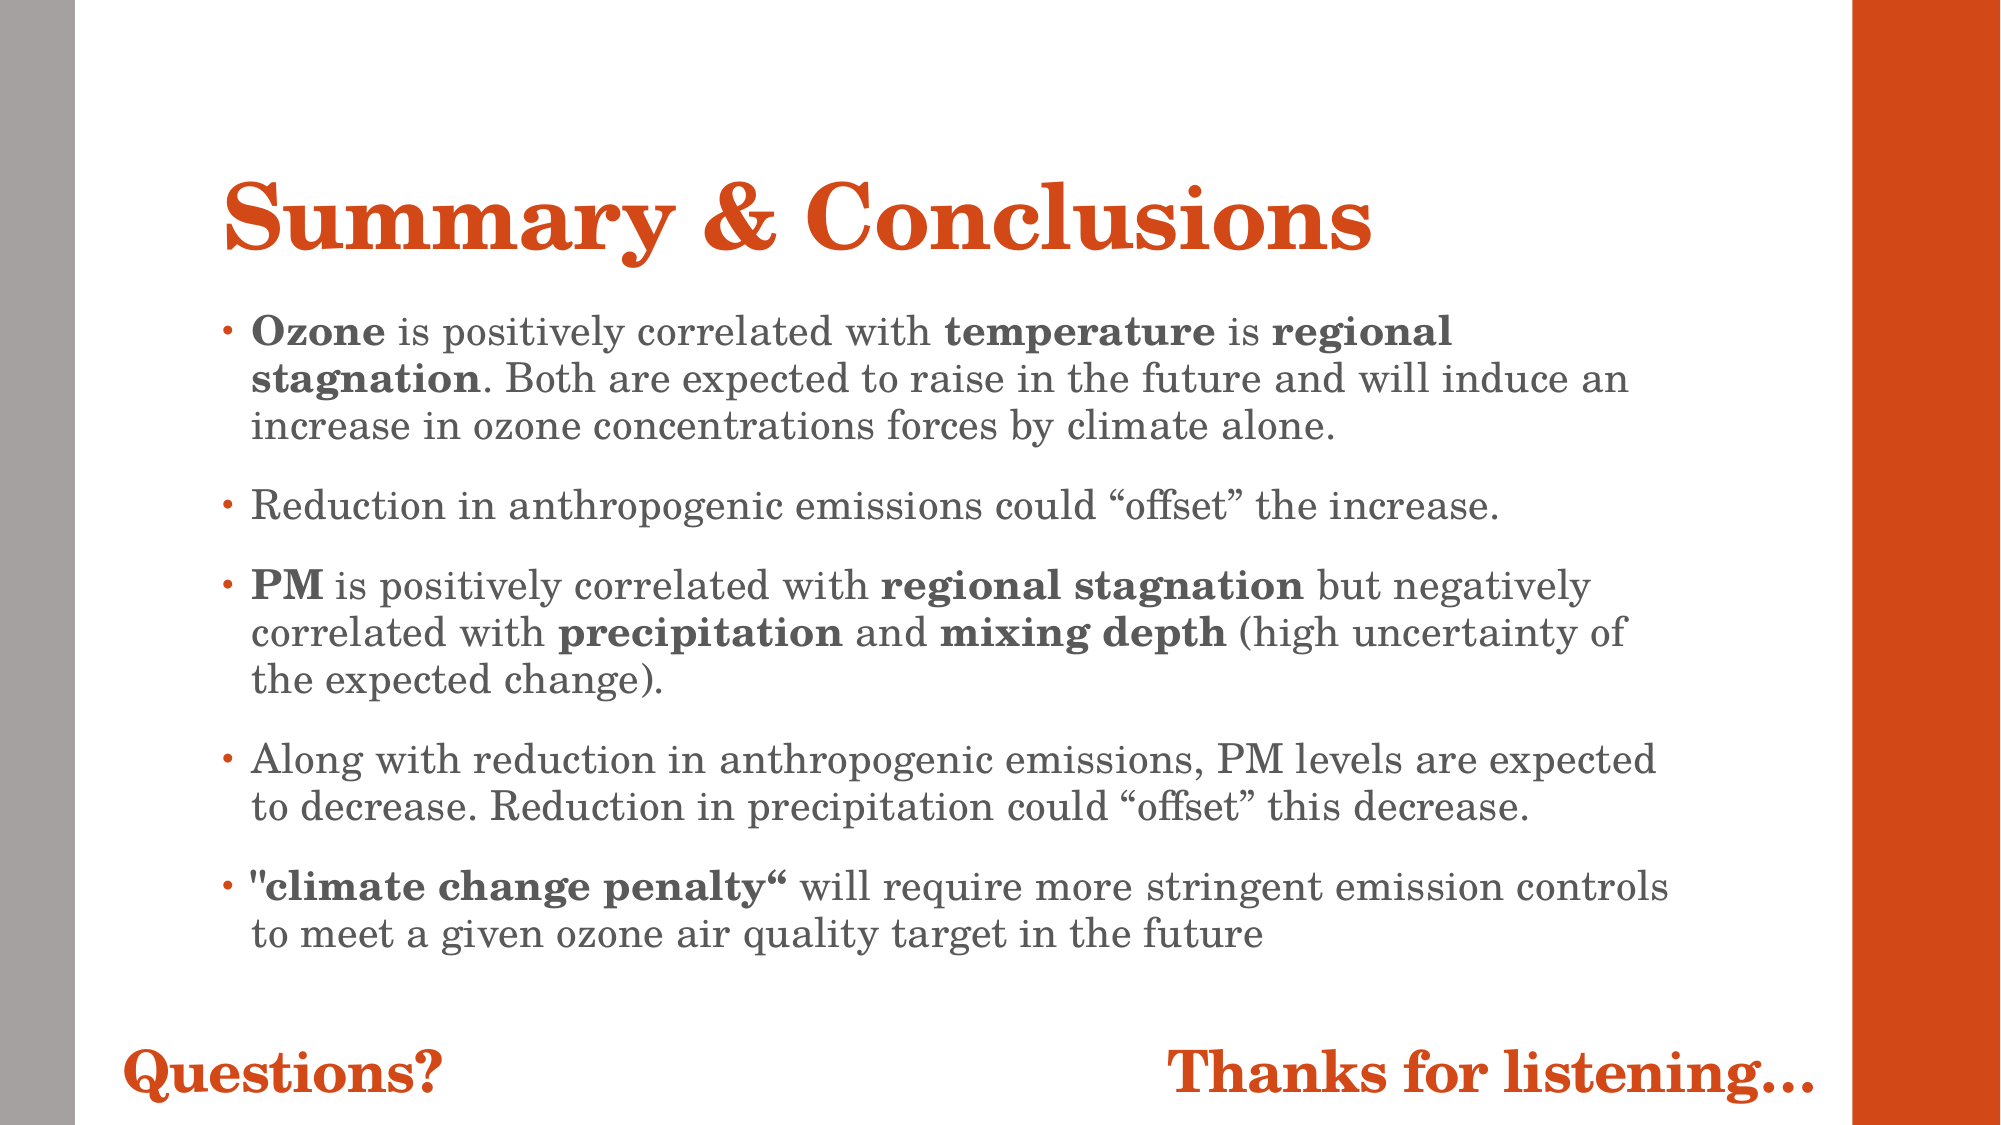

# Summary & Conclusions
Ozone is positively correlated with temperature is regional stagnation. Both are expected to raise in the future and will induce an increase in ozone concentrations forces by climate alone.
Reduction in anthropogenic emissions could “offset” the increase.
PM is positively correlated with regional stagnation but negatively correlated with precipitation and mixing depth (high uncertainty of the expected change).
Along with reduction in anthropogenic emissions, PM levels are expected to decrease. Reduction in precipitation could “offset” this decrease.
"climate change penalty“ will require more stringent emission controls to meet a given ozone air quality target in the future
Questions?
Thanks for listening…